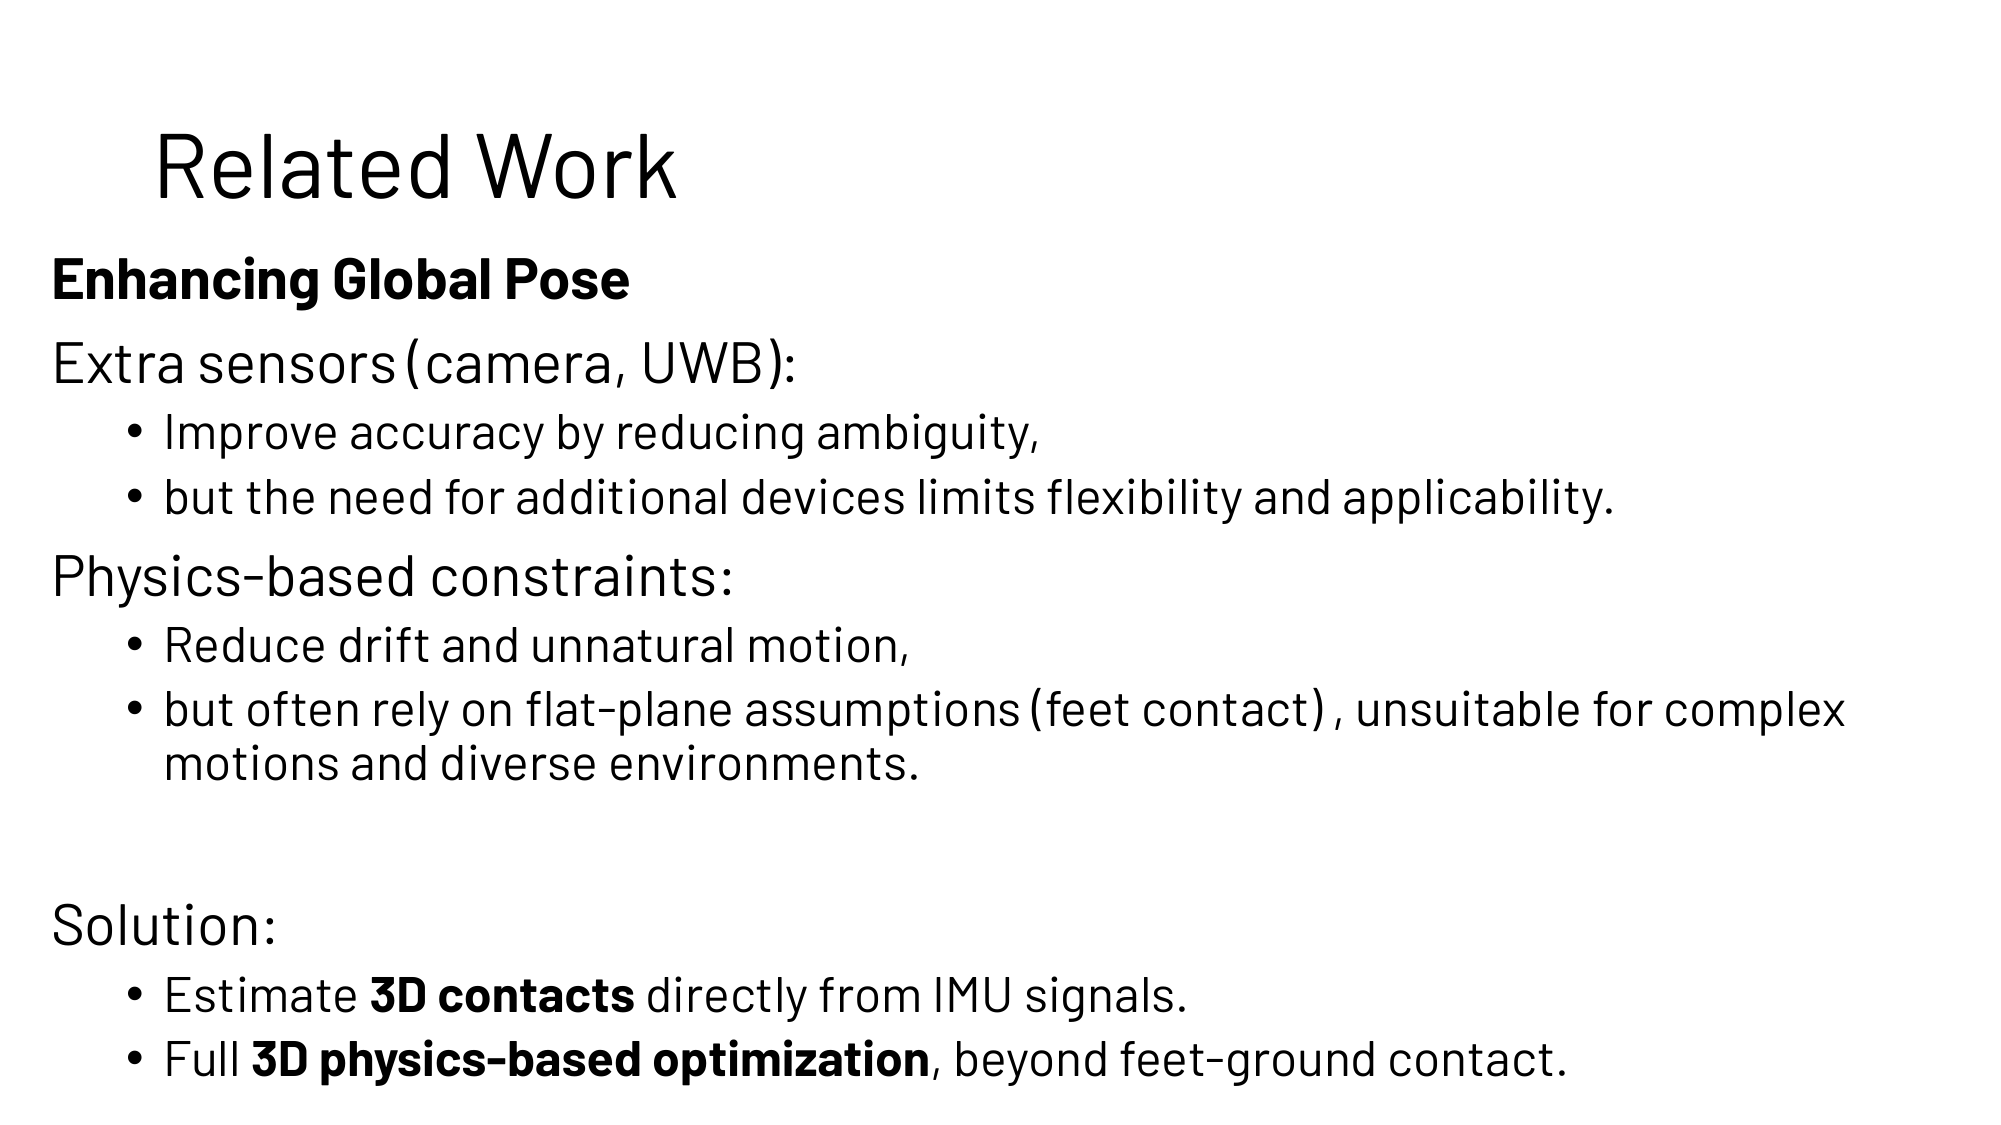

# Related Work
Enhancing Global Pose
Extra sensors (camera, UWB):
Improve accuracy by reducing ambiguity,
but the need for additional devices limits flexibility and applicability.
Physics-based constraints:
Reduce drift and unnatural motion,
but often rely on flat-plane assumptions (feet contact) , unsuitable for complex motions and diverse environments.

Solution:
Estimate 3D contacts directly from IMU signals.
Full 3D physics-based optimization, beyond feet-ground contact.